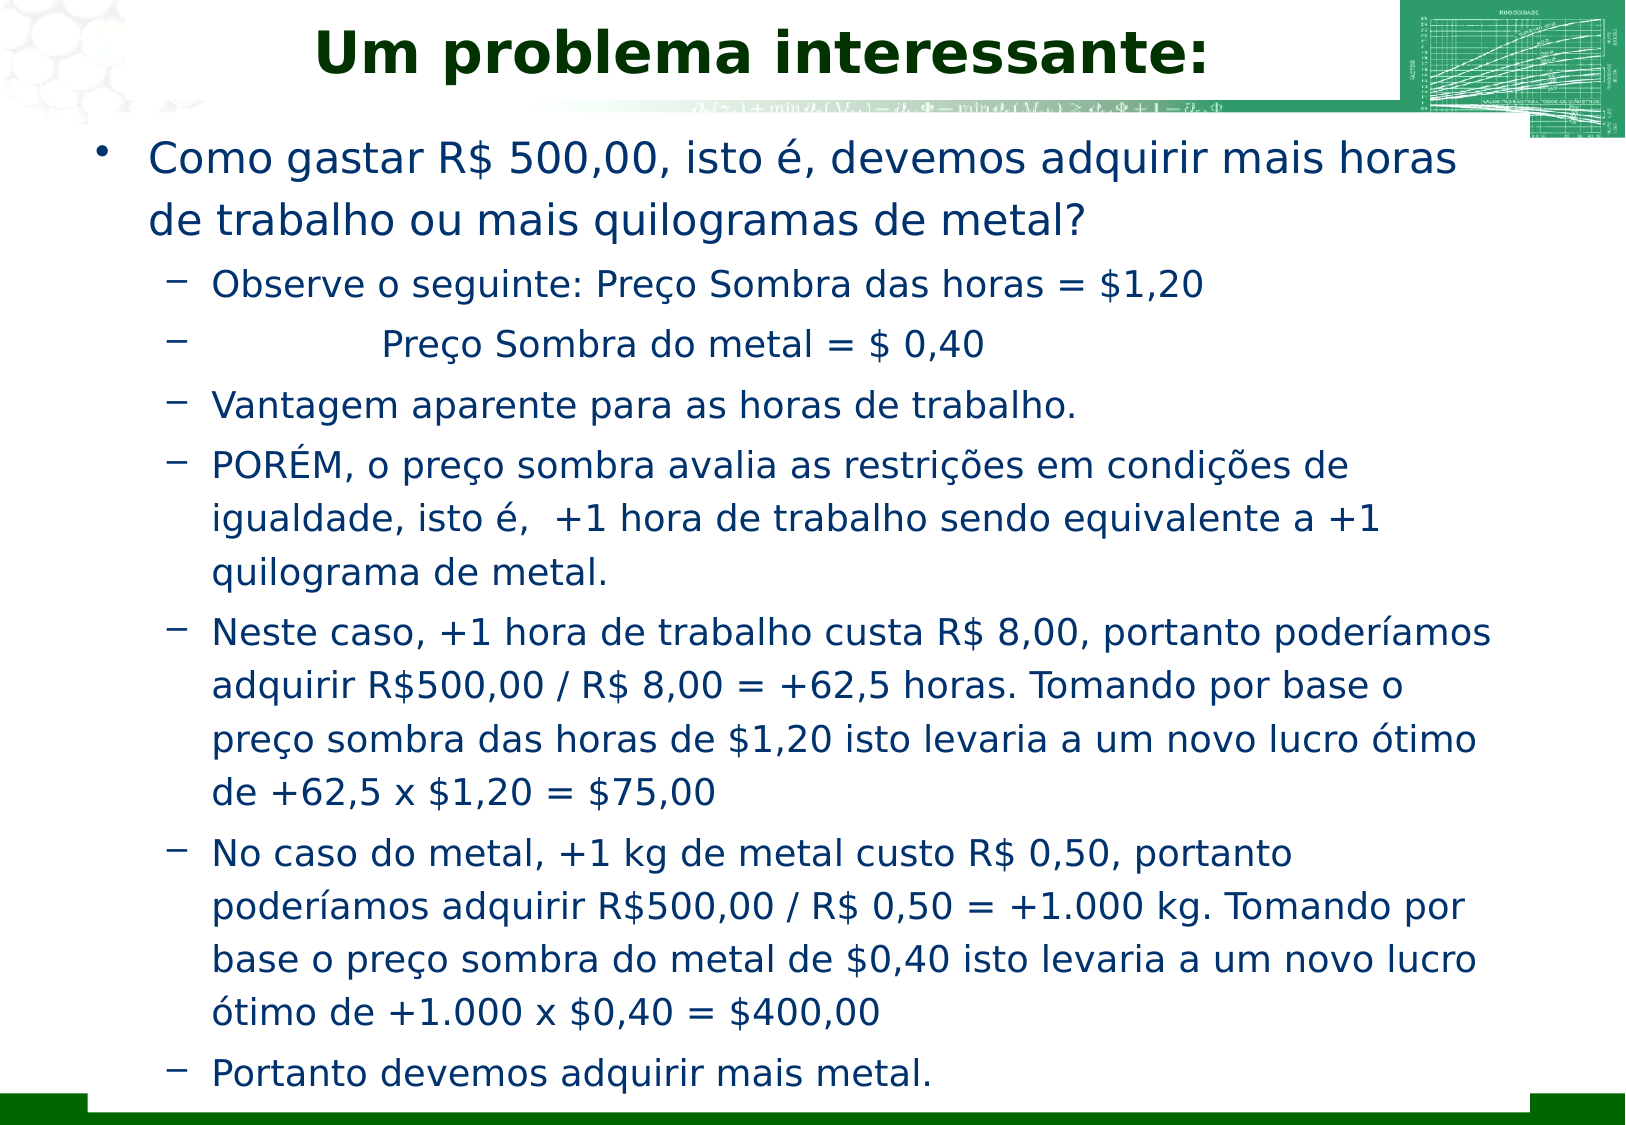

# Um problema interessante:
Como gastar R$ 500,00, isto é, devemos adquirir mais horas de trabalho ou mais quilogramas de metal?
Observe o seguinte: Preço Sombra das horas = $1,20
 			     Preço Sombra do metal = $ 0,40
Vantagem aparente para as horas de trabalho.
PORÉM, o preço sombra avalia as restrições em condições de igualdade, isto é,  +1 hora de trabalho sendo equivalente a +1 quilograma de metal.
Neste caso, +1 hora de trabalho custa R$ 8,00, portanto poderíamos adquirir R$500,00 / R$ 8,00 = +62,5 horas. Tomando por base o preço sombra das horas de $1,20 isto levaria a um novo lucro ótimo de +62,5 x $1,20 = $75,00
No caso do metal, +1 kg de metal custo R$ 0,50, portanto poderíamos adquirir R$500,00 / R$ 0,50 = +1.000 kg. Tomando por base o preço sombra do metal de $0,40 isto levaria a um novo lucro ótimo de +1.000 x $0,40 = $400,00
Portanto devemos adquirir mais metal.